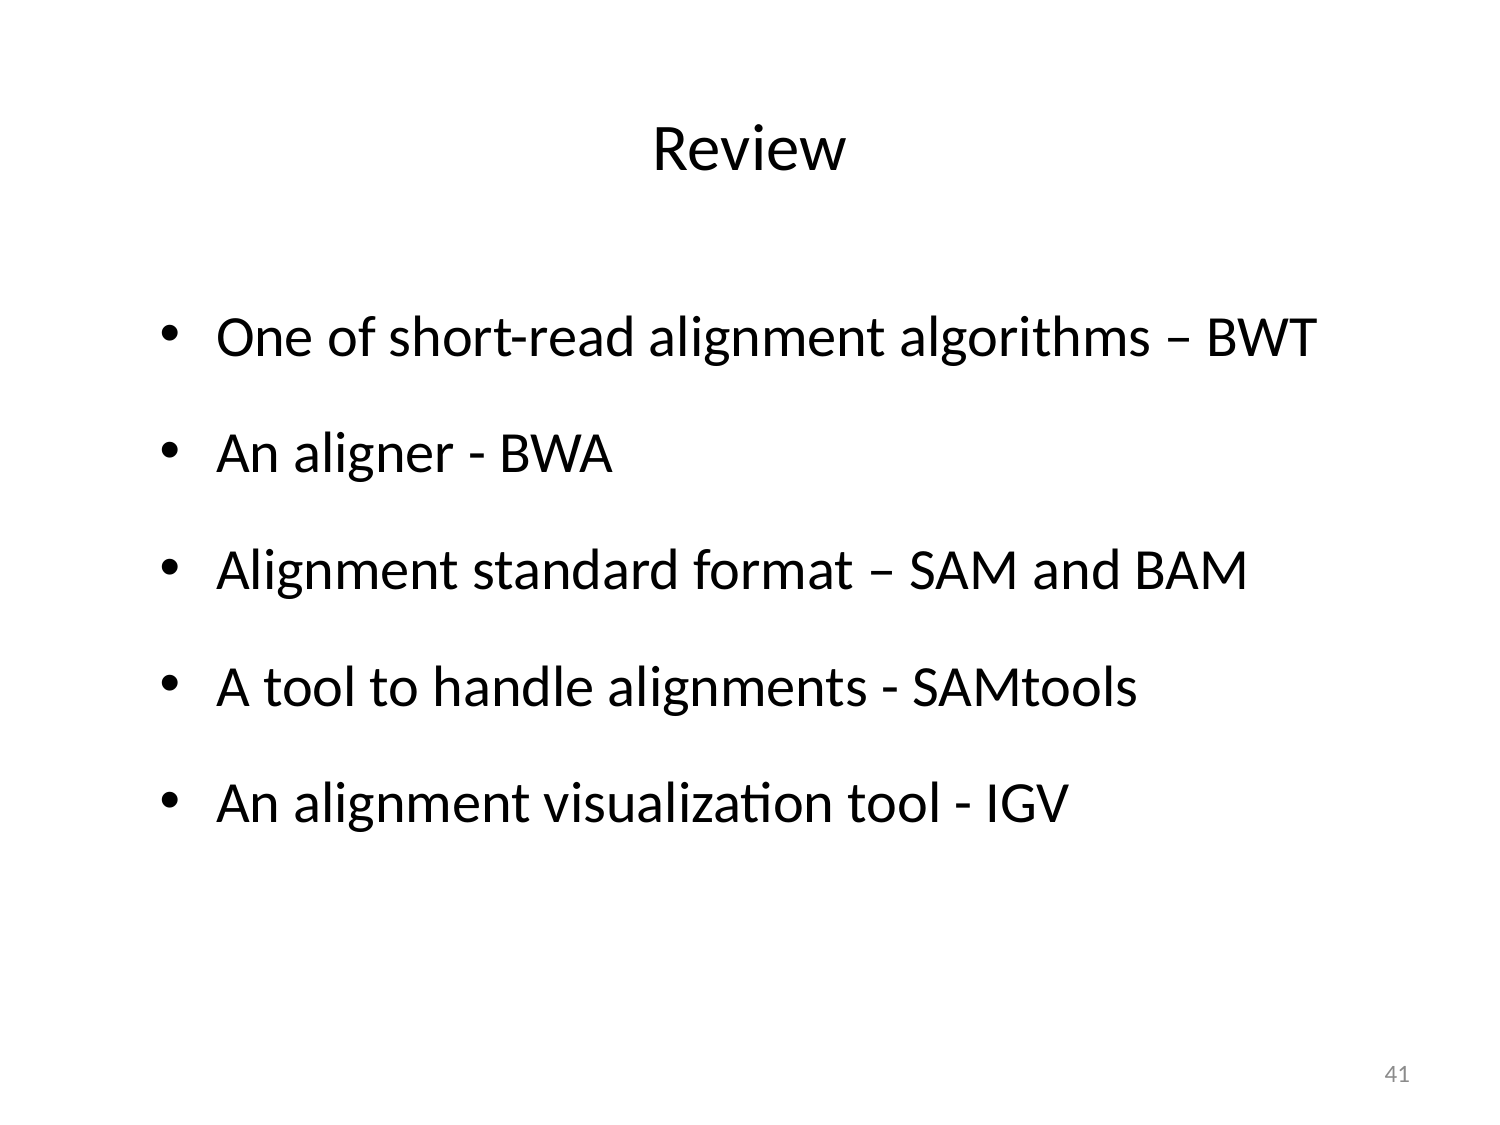

# Review
One of short-read alignment algorithms – BWT
An aligner - BWA
Alignment standard format – SAM and BAM
A tool to handle alignments - SAMtools
An alignment visualization tool - IGV
41